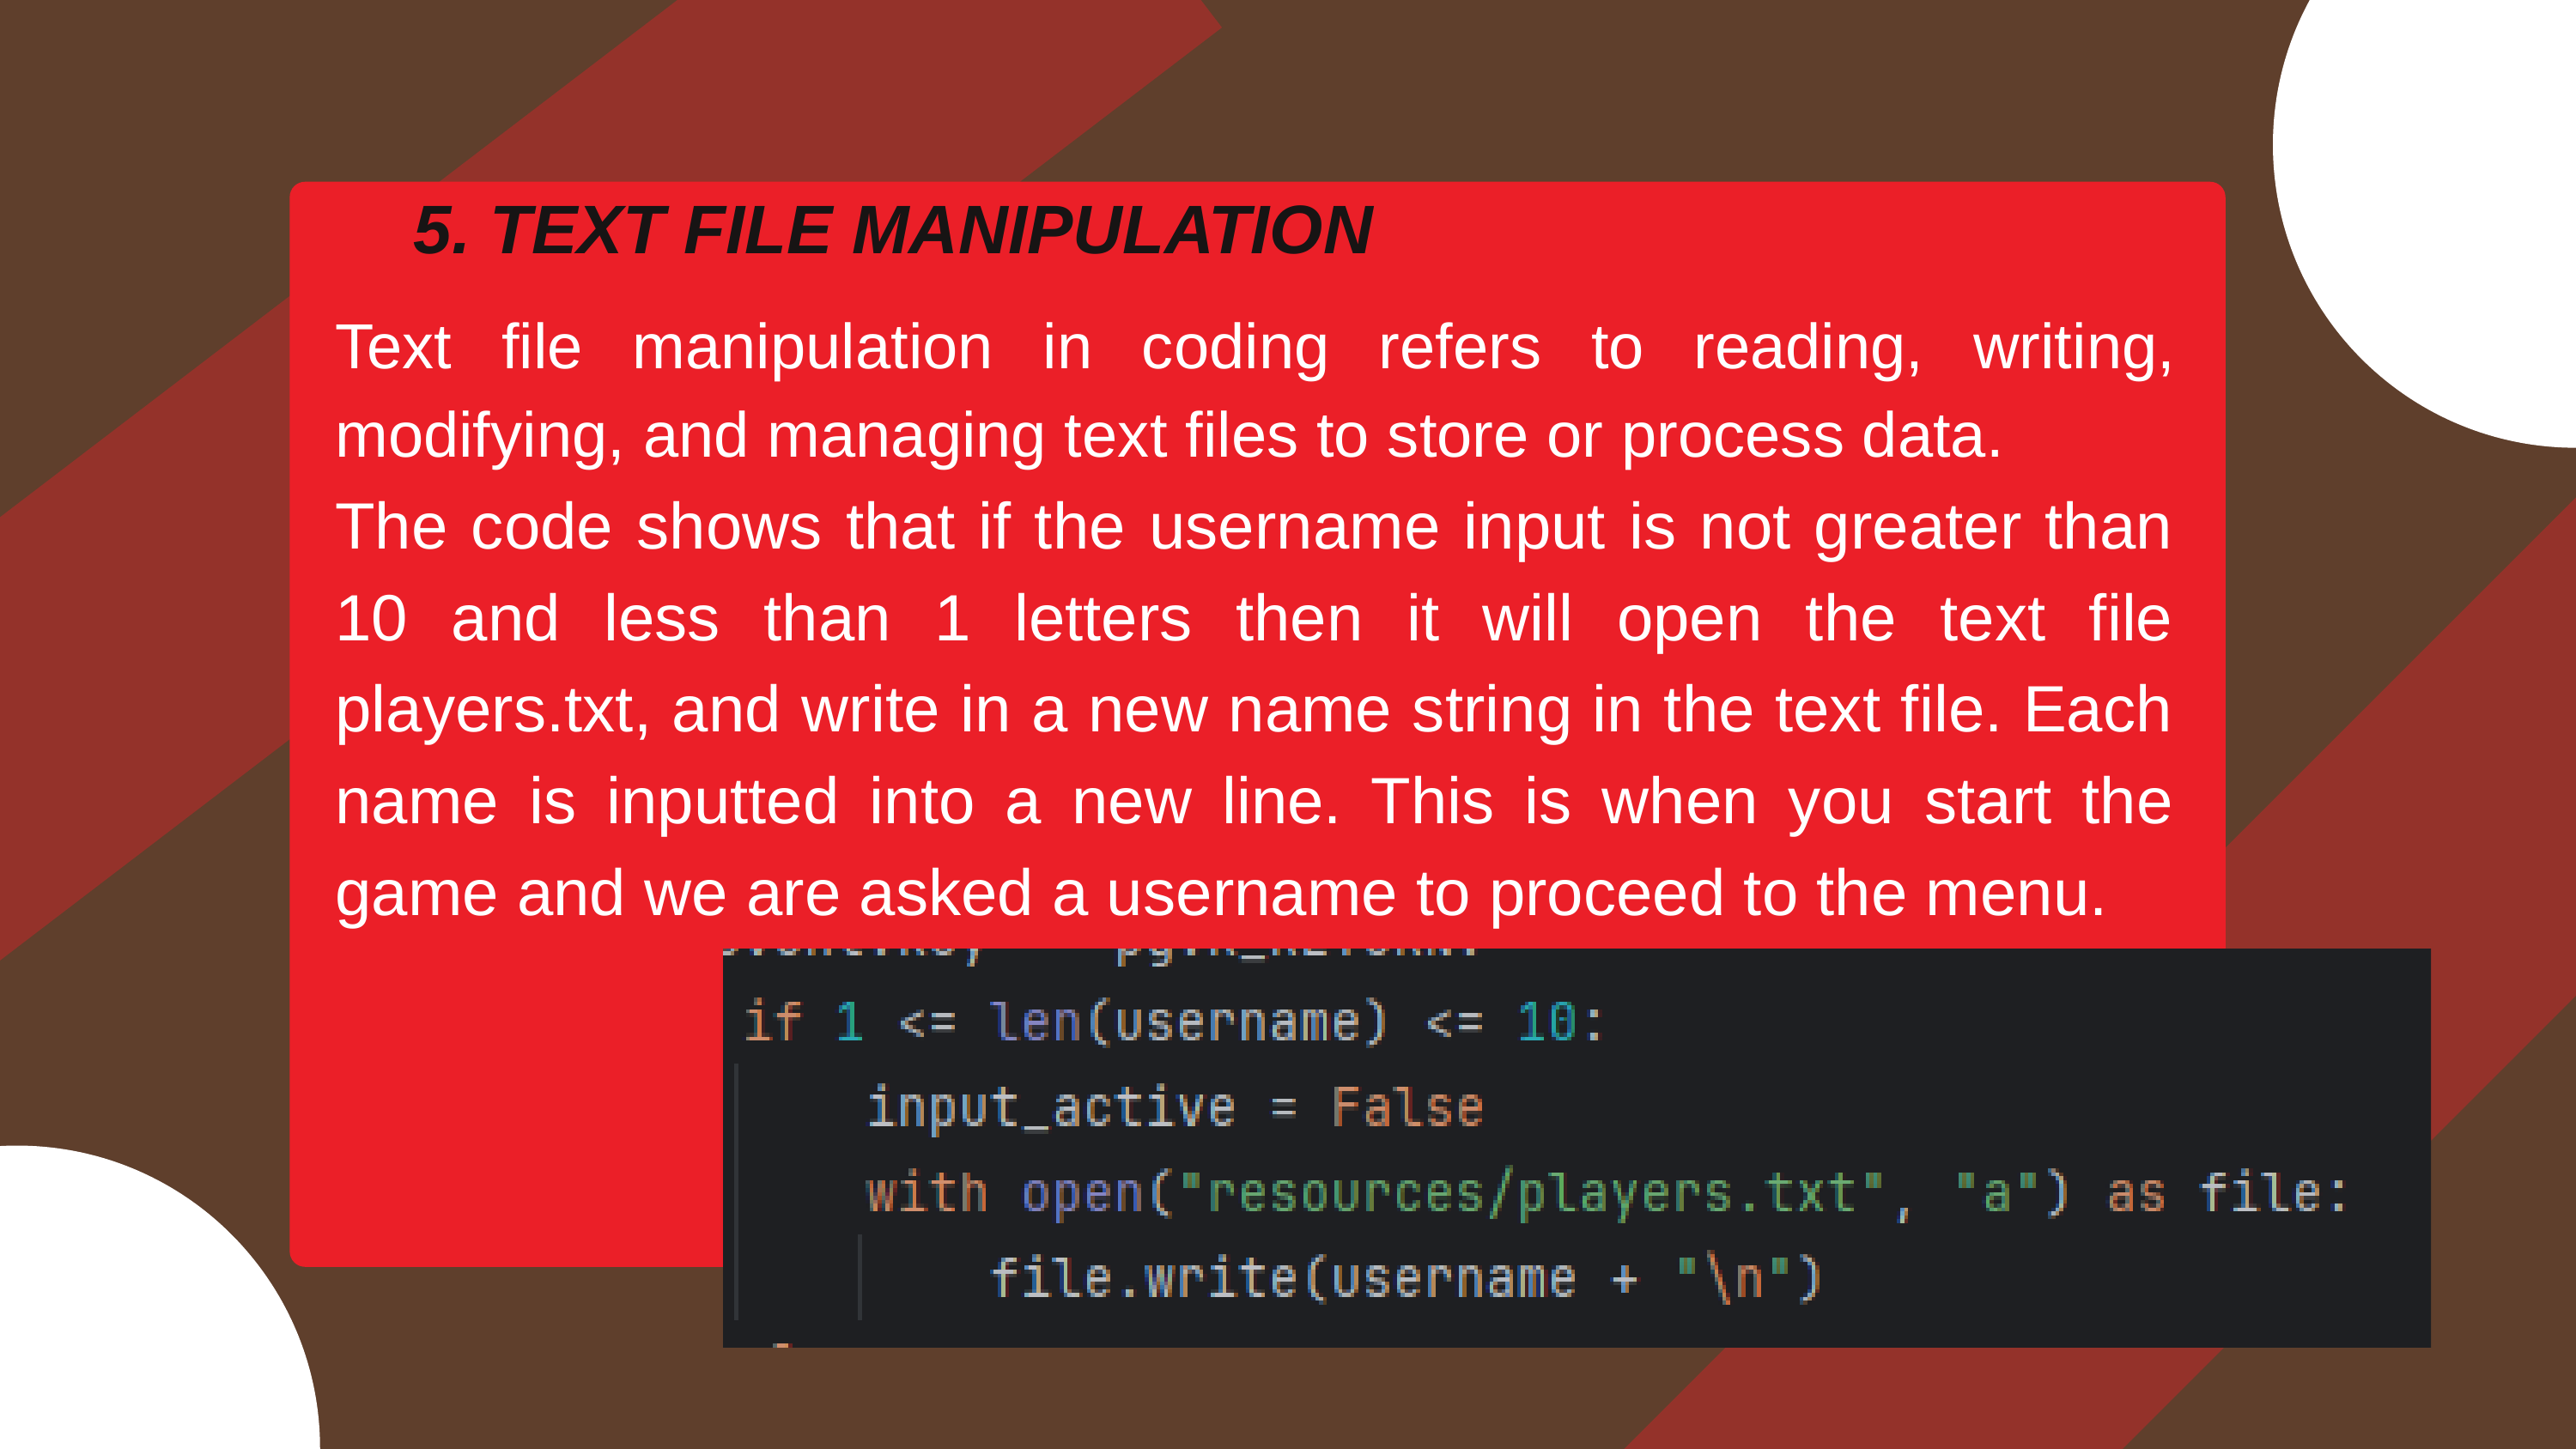

5. TEXT FILE MANIPULATION

Text file manipulation in coding refers to reading, writing, modifying, and managing text files to store or process data.
The code shows that if the username input is not greater than 10 and less than 1 letters then it will open the text file players.txt, and write in a new name string in the text file. Each name is inputted into a new line. This is when you start the game and we are asked a username to proceed to the menu.